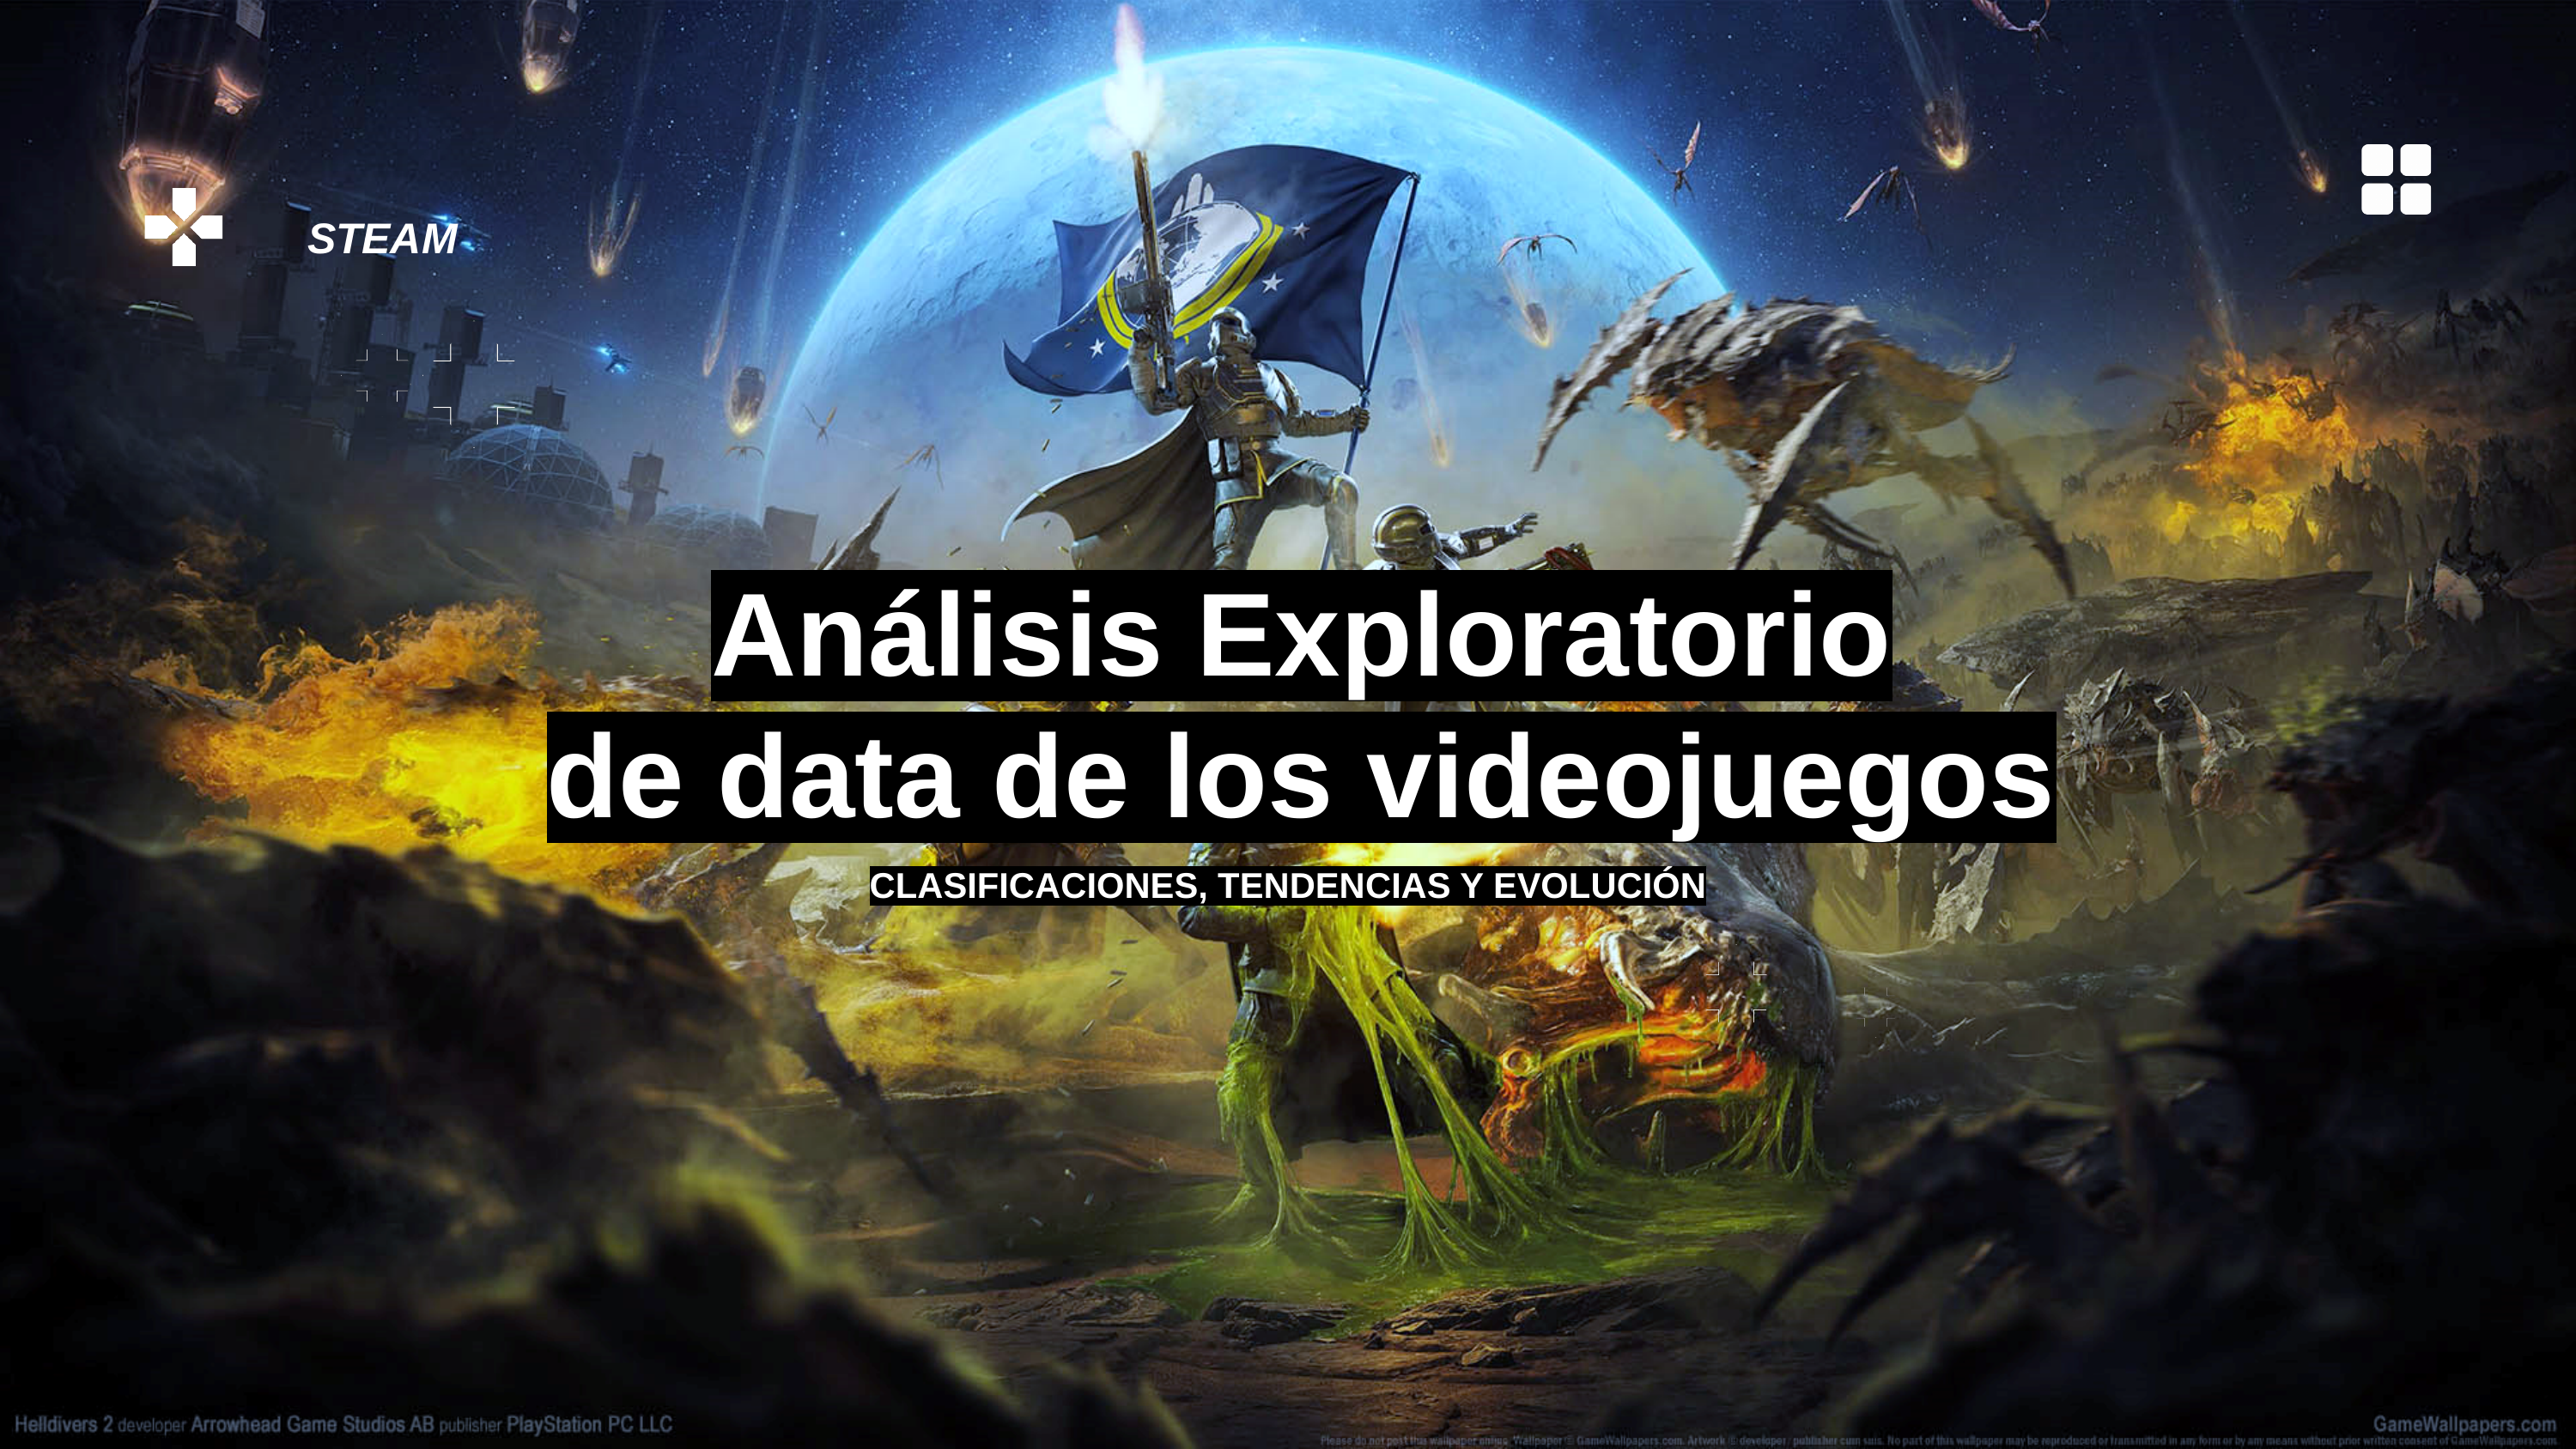

STEAM

Análisis Exploratorio
de data de los videojuegos
CLASIFICACIONES, TENDENCIAS Y EVOLUCIÓN